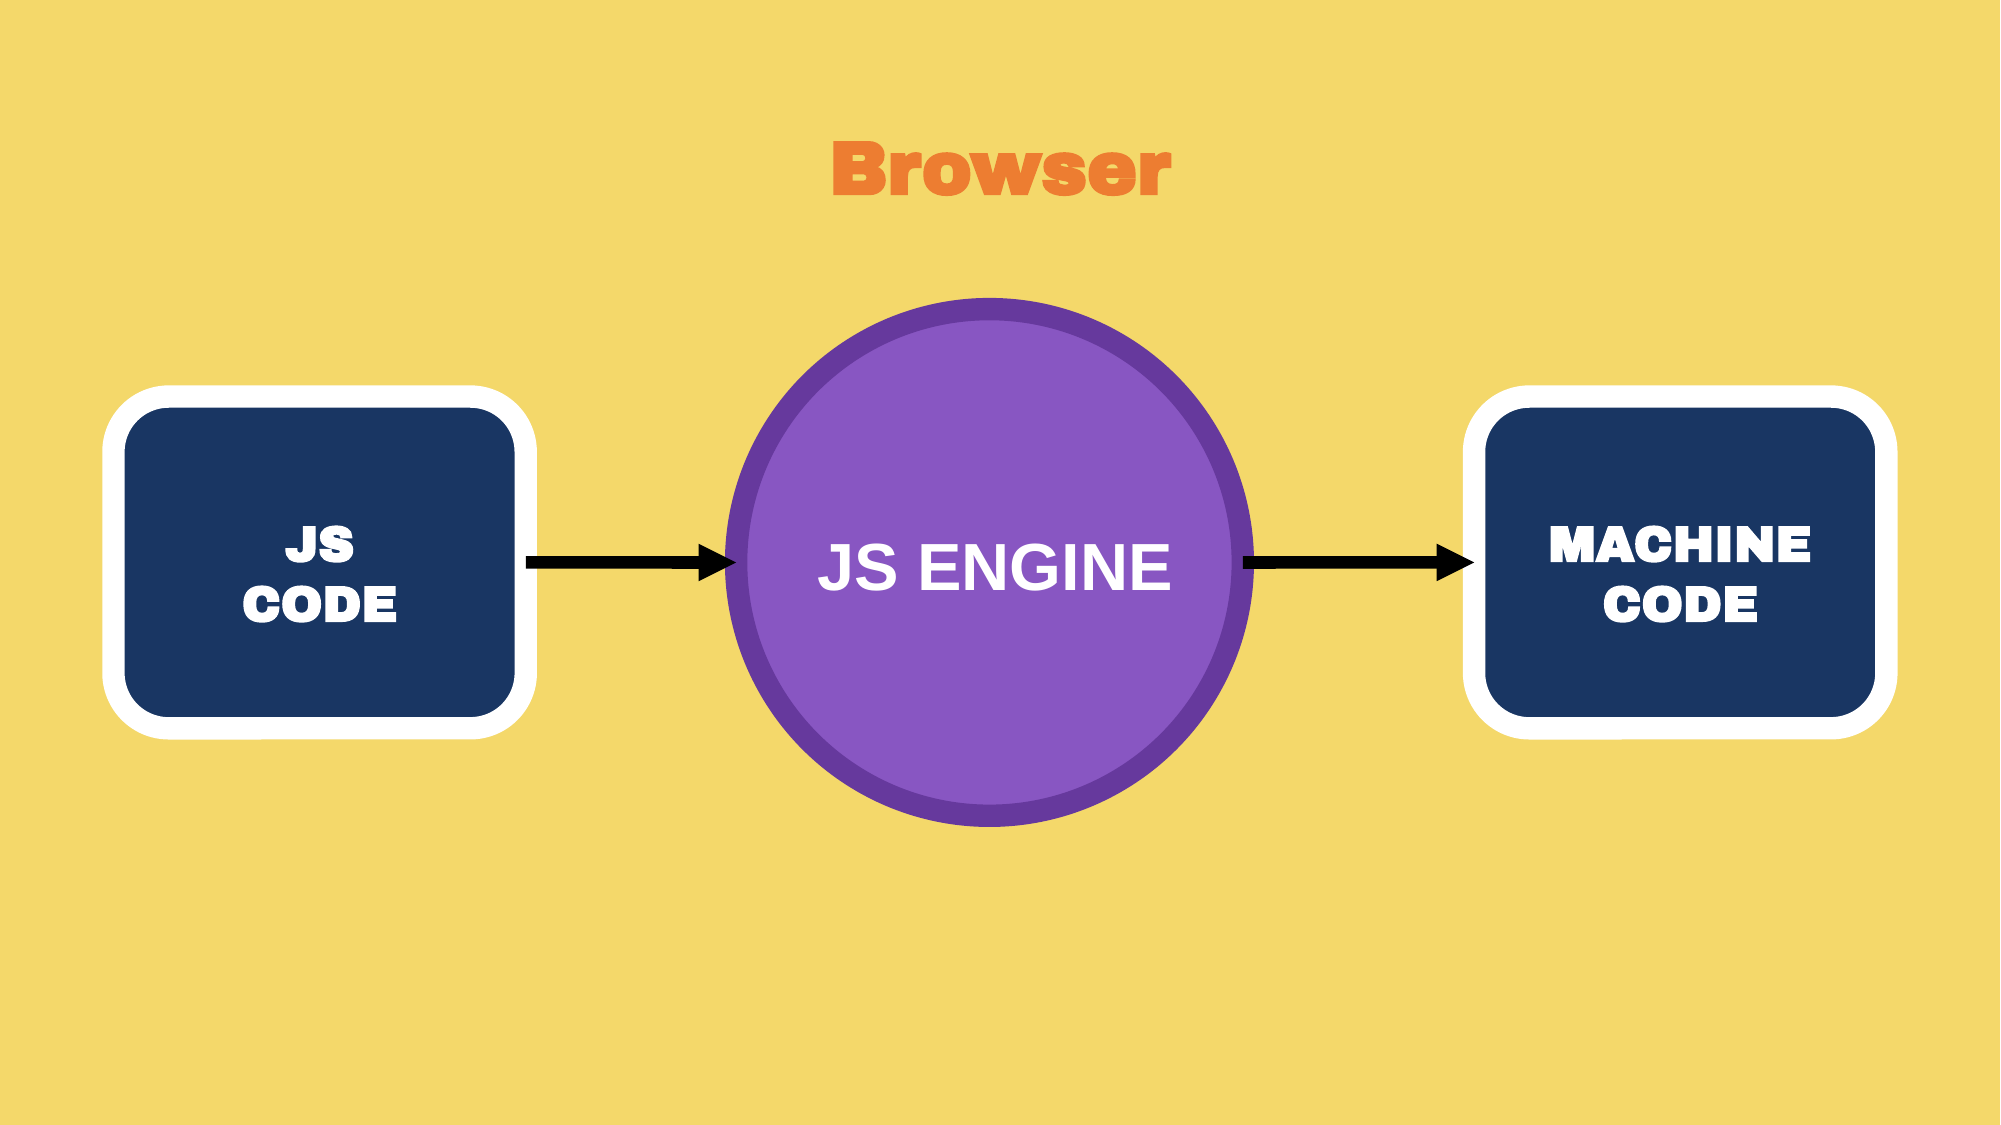

Browser

JS
CODE
MACHINE
CODE
JS ENGINE